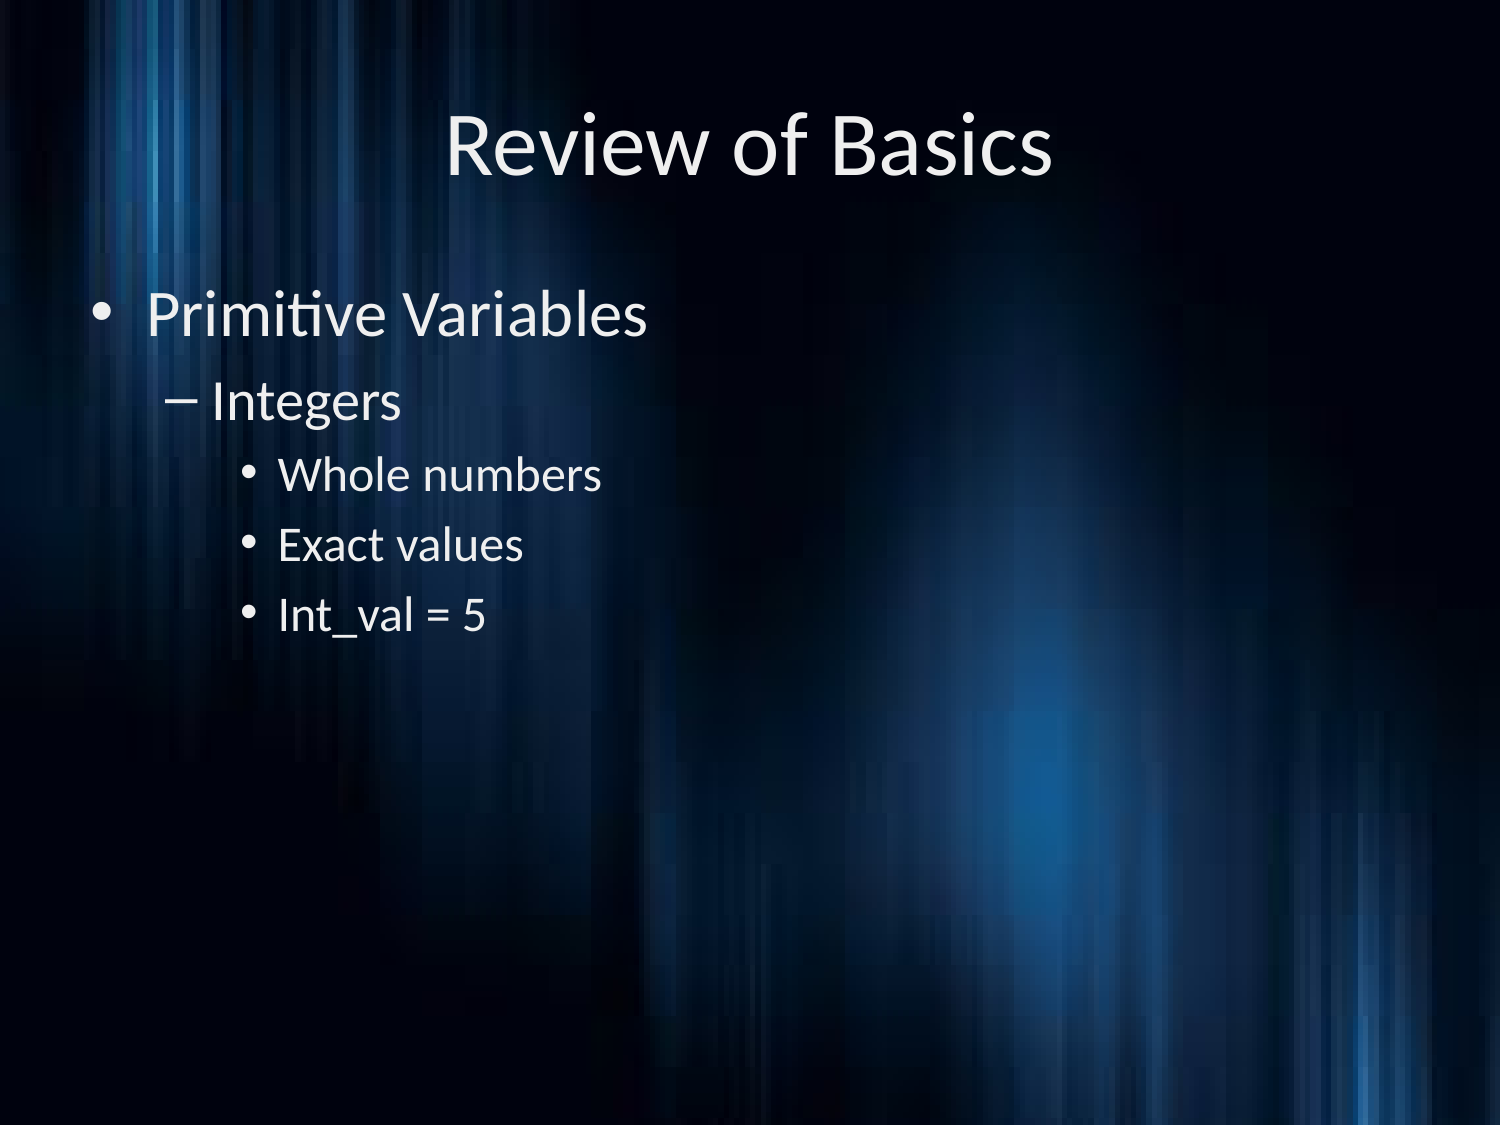

# Review of Basics
Primitive Variables
Integers
Whole numbers
Exact values
Int_val = 5